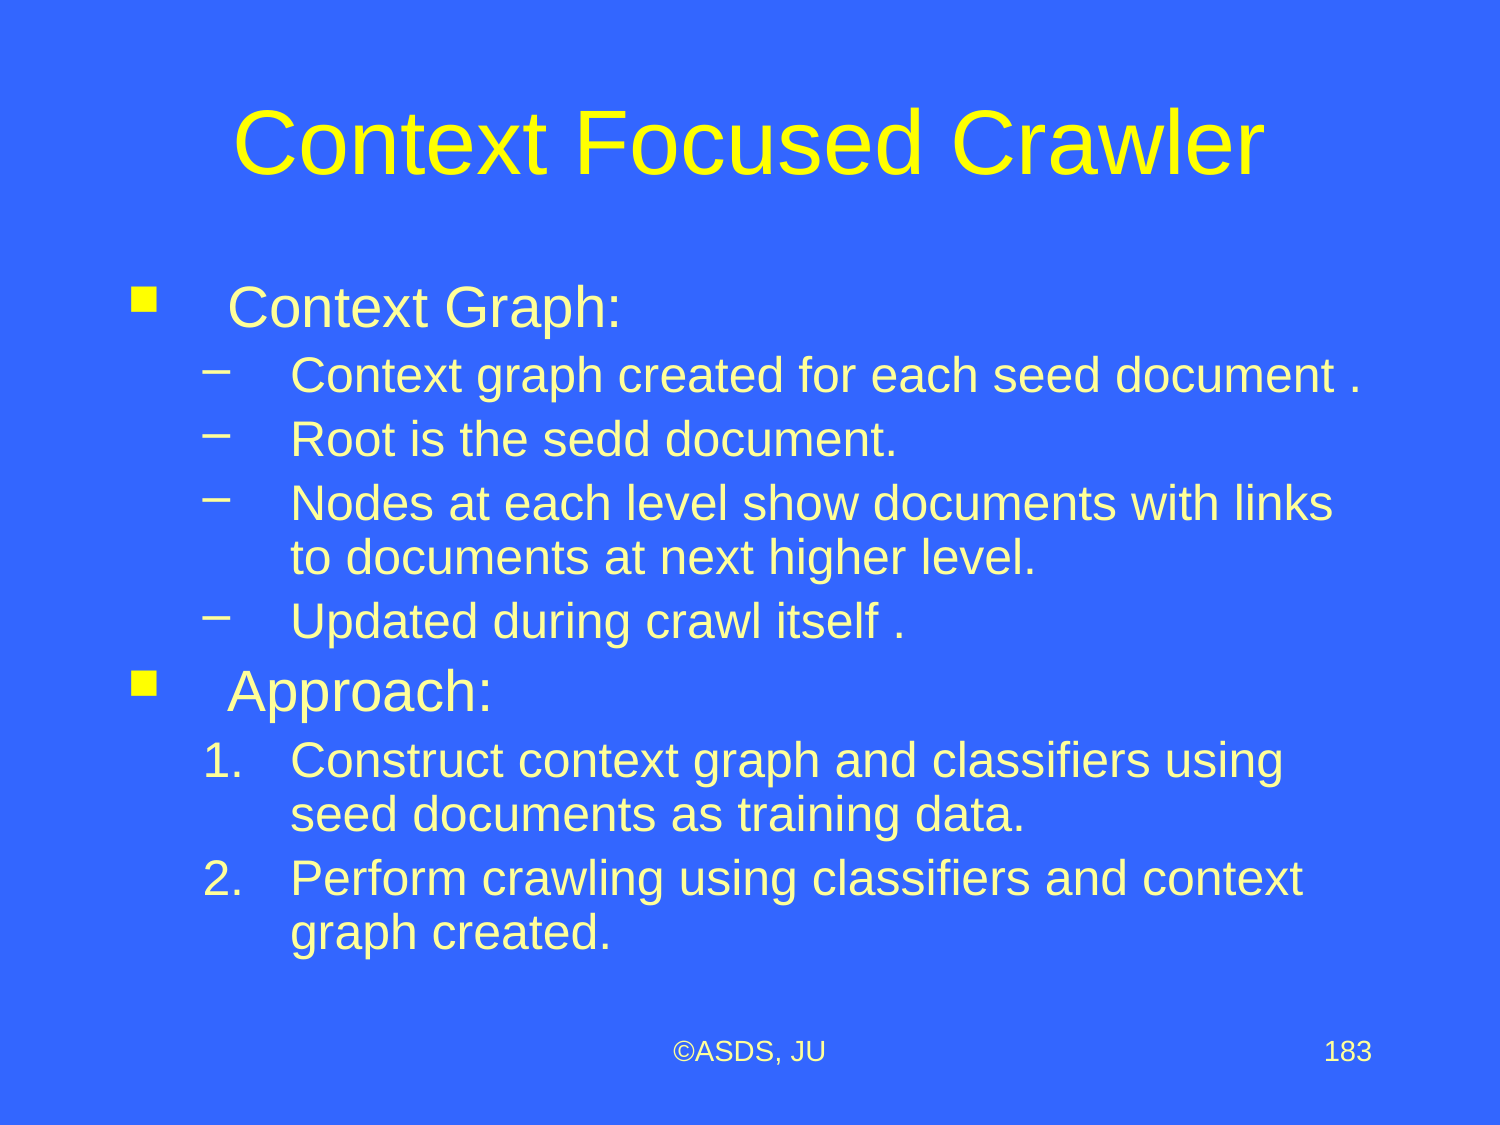

# Context Focused Crawler
Context Graph:
Context graph created for each seed document .
Root is the sedd document.
Nodes at each level show documents with links to documents at next higher level.
Updated during crawl itself .
Approach:
Construct context graph and classifiers using seed documents as training data.
Perform crawling using classifiers and context graph created.

©ASDS, JU
183